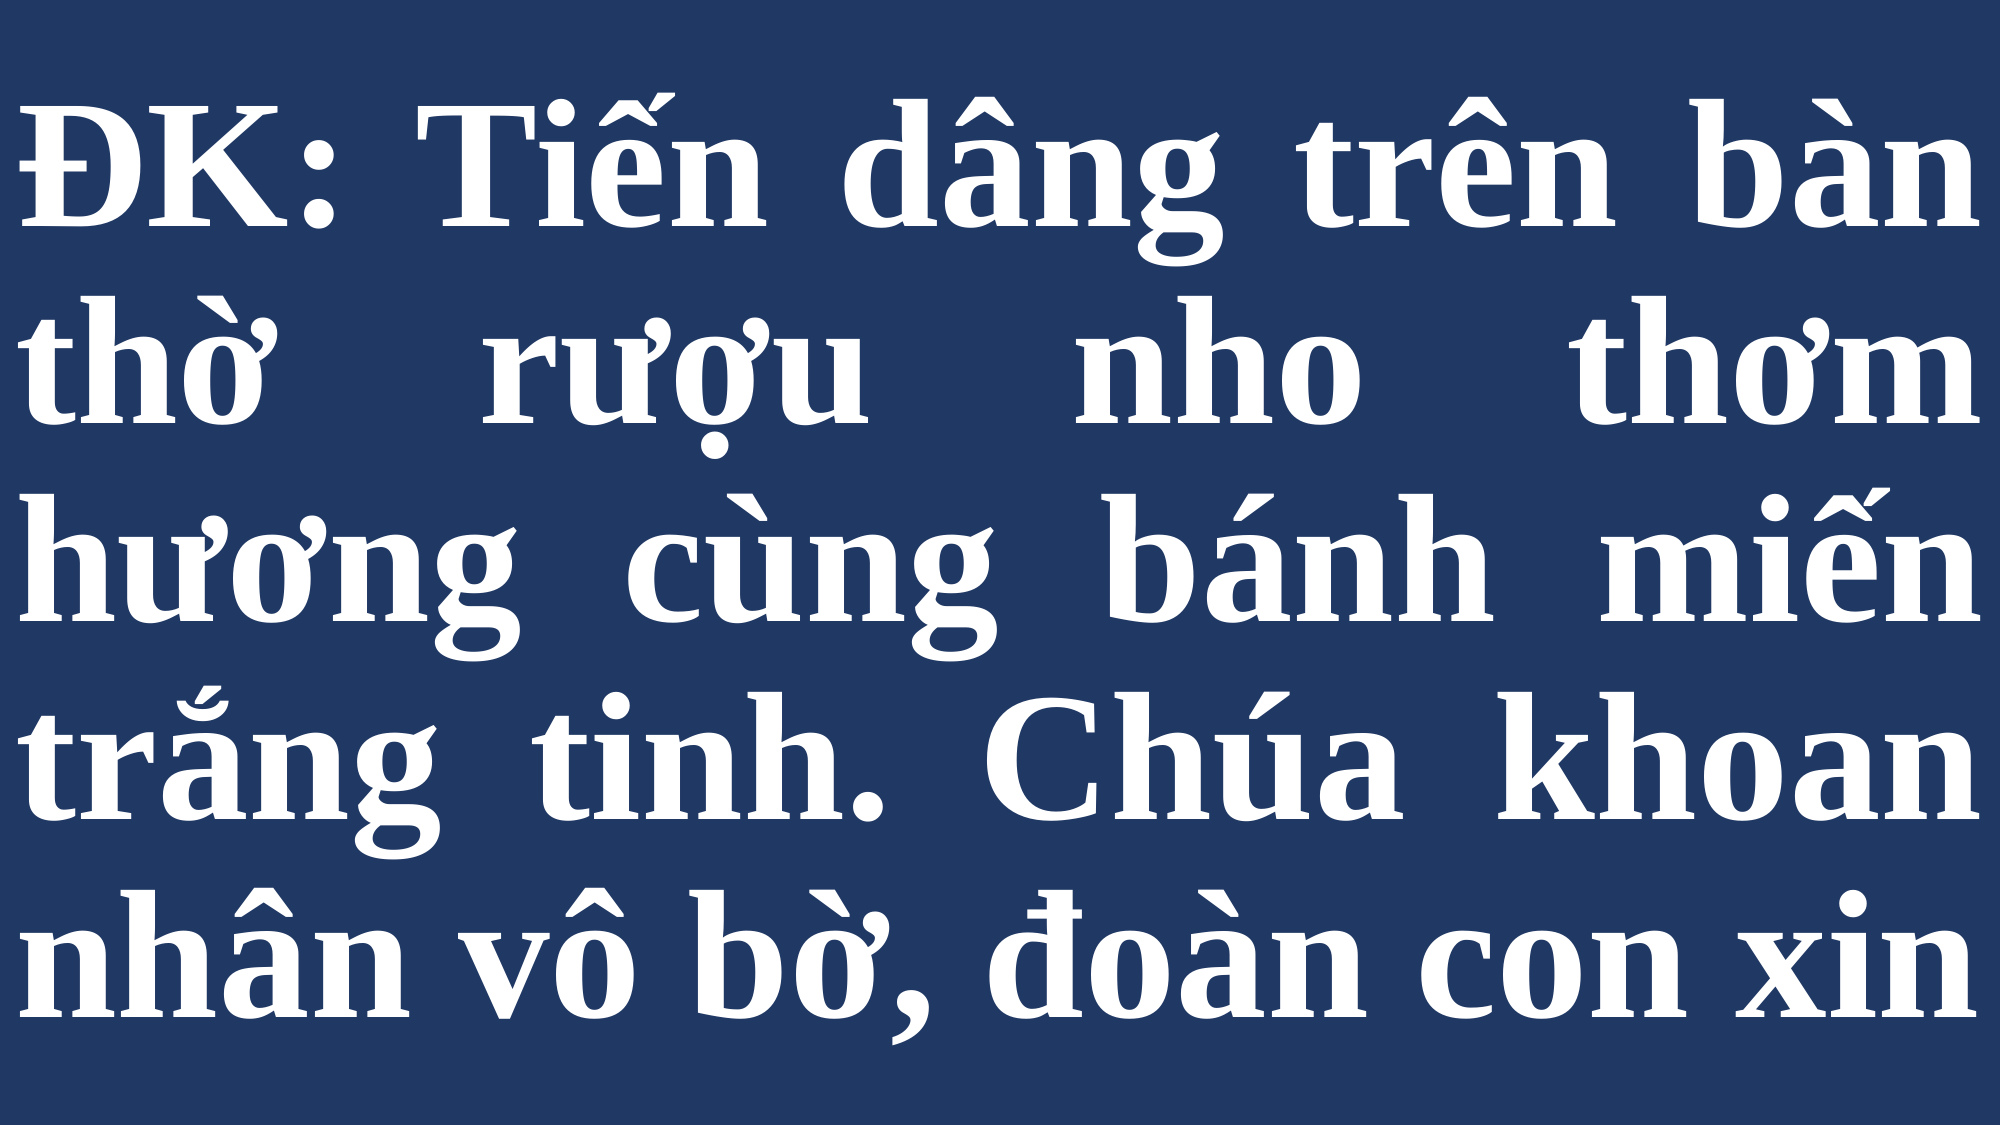

# ĐK: Tiến dâng trên bàn thờ rượu nho thơm hương cùng bánh miến trắng tinh. Chúa khoan nhân vô bờ, đoàn con xin